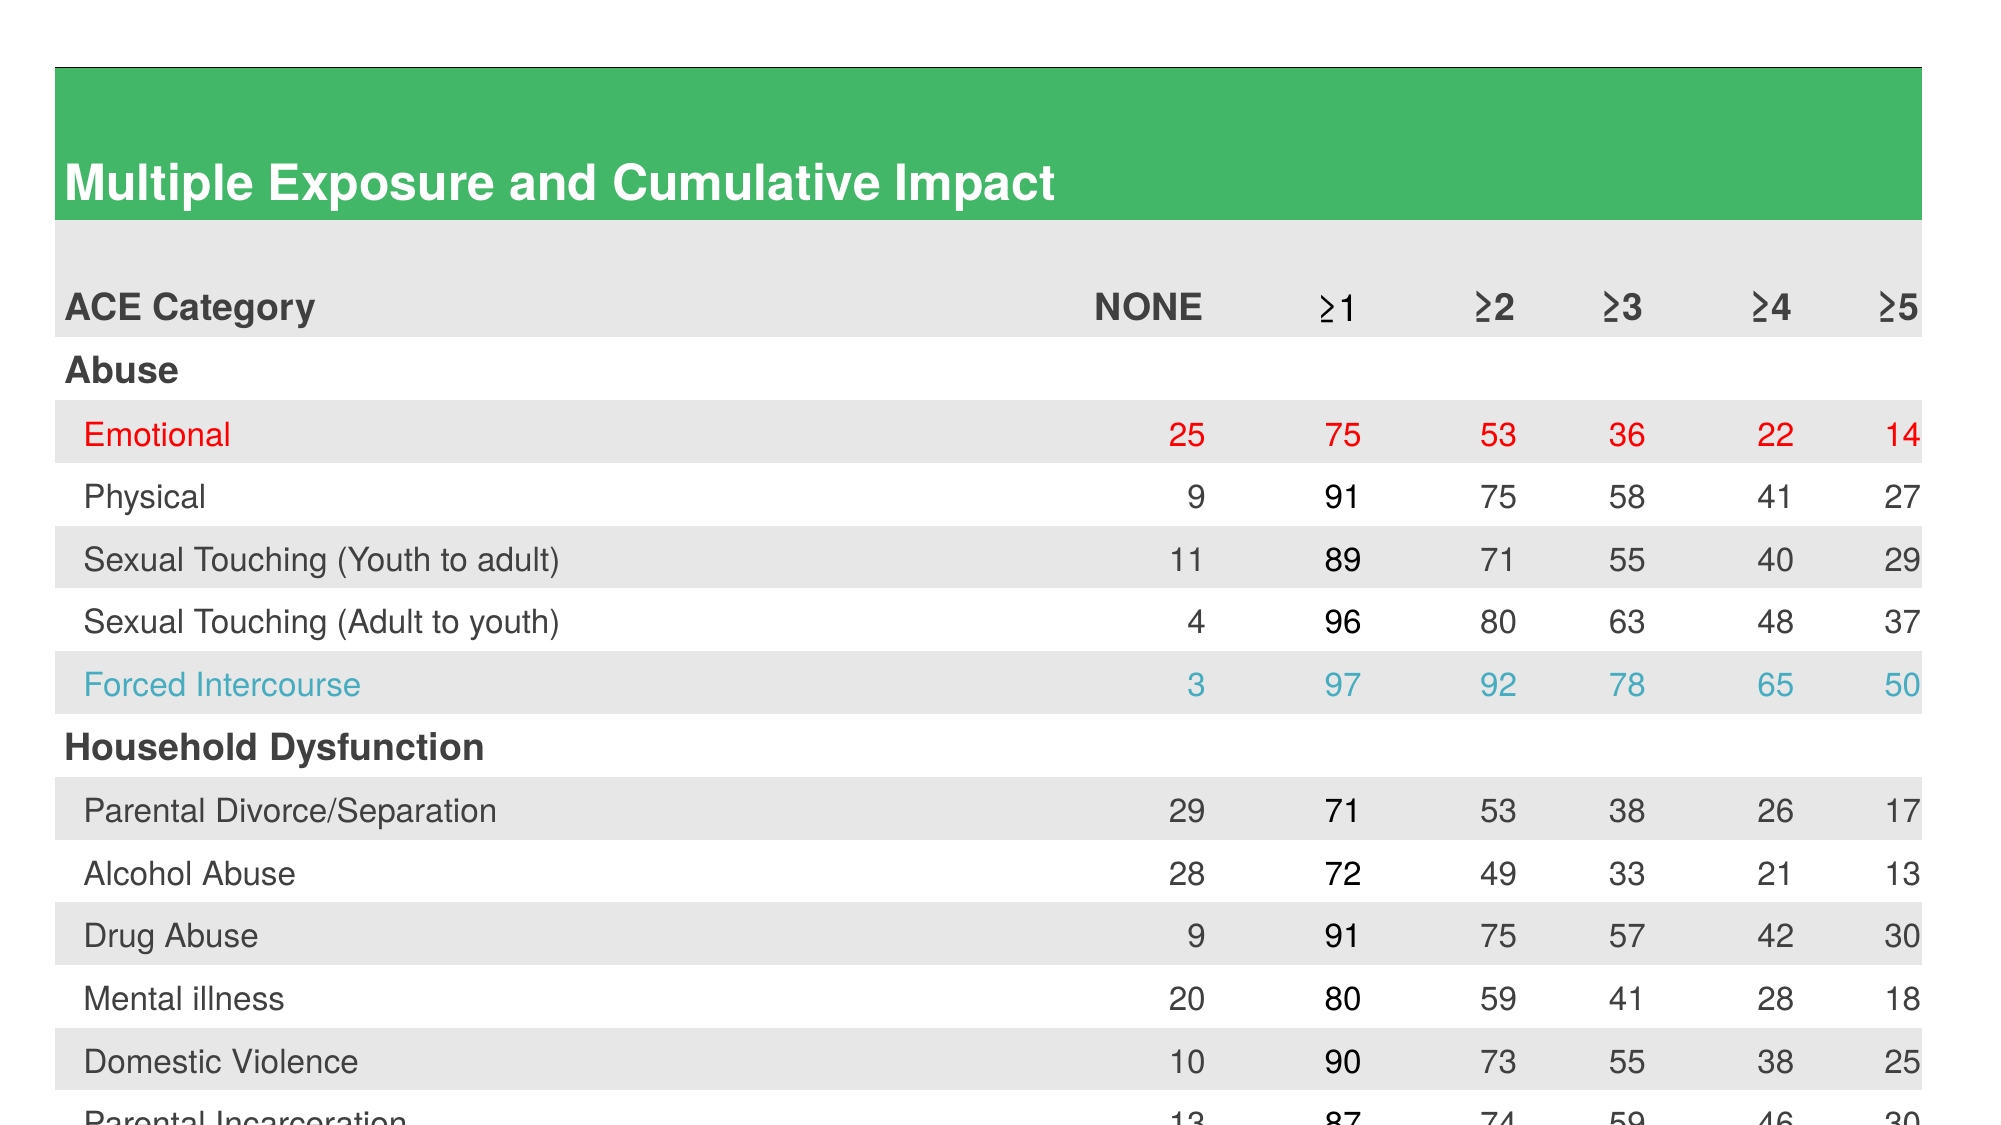

| Multiple Exposure and Cumulative Impact |  |  |  |  |  |  |
| --- | --- | --- | --- | --- | --- | --- |
| ACE Category | NONE | ≥1 | ≥2 | ≥3 | ≥4 | ≥5 |
| Abuse |  |  |  |  |  |  |
| Emotional | 25 | 75 | 53 | 36 | 22 | 14 |
| Physical | 9 | 91 | 75 | 58 | 41 | 27 |
| Sexual Touching (Youth to adult) | 11 | 89 | 71 | 55 | 40 | 29 |
| Sexual Touching (Adult to youth) | 4 | 96 | 80 | 63 | 48 | 37 |
| Forced Intercourse | 3 | 97 | 92 | 78 | 65 | 50 |
| Household Dysfunction |  |  |  |  |  |  |
| Parental Divorce/Separation | 29 | 71 | 53 | 38 | 26 | 17 |
| Alcohol Abuse | 28 | 72 | 49 | 33 | 21 | 13 |
| Drug Abuse | 9 | 91 | 75 | 57 | 42 | 30 |
| Mental illness | 20 | 80 | 59 | 41 | 28 | 18 |
| Domestic Violence | 10 | 90 | 73 | 55 | 38 | 25 |
| Parental Incarceration | 13 | 87 | 74 | 59 | 46 | 30 |
14